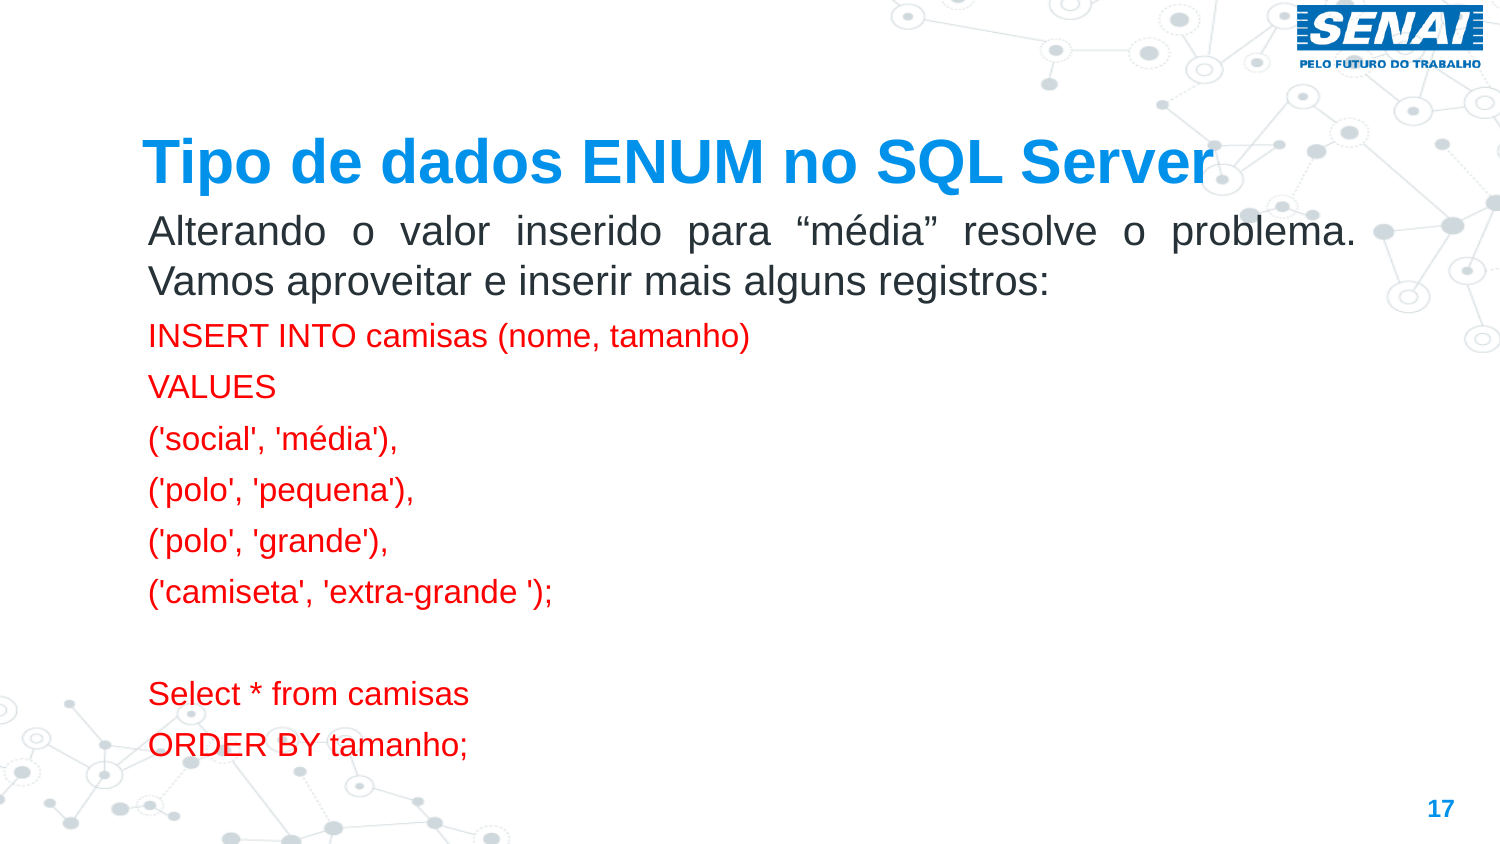

# Tipo de dados ENUM no SQL Server
Alterando o valor inserido para “média” resolve o problema. Vamos aproveitar e inserir mais alguns registros:
INSERT INTO camisas (nome, tamanho)
VALUES
('social', 'média'),
('polo', 'pequena'),
('polo', 'grande'),
('camiseta', 'extra-grande ');

Select * from camisas
ORDER BY tamanho;

17